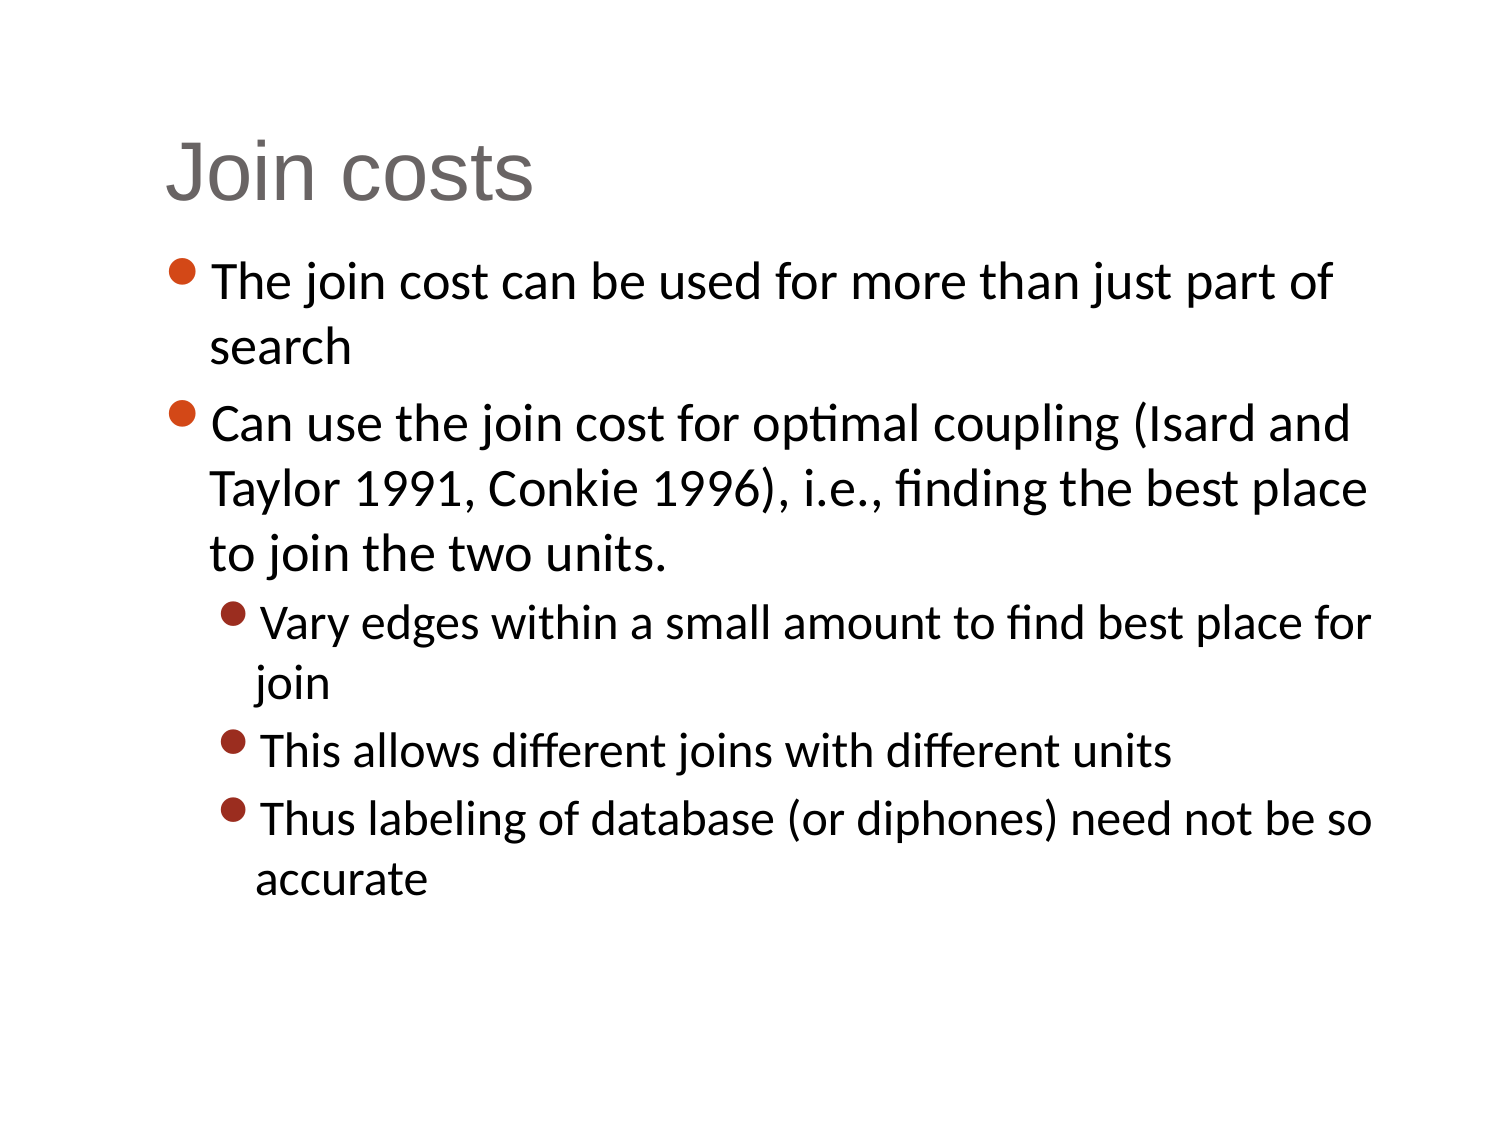

# Join costs
The join cost can be used for more than just part of search
Can use the join cost for optimal coupling (Isard and Taylor 1991, Conkie 1996), i.e., finding the best place to join the two units.
Vary edges within a small amount to find best place for join
This allows different joins with different units
Thus labeling of database (or diphones) need not be so accurate